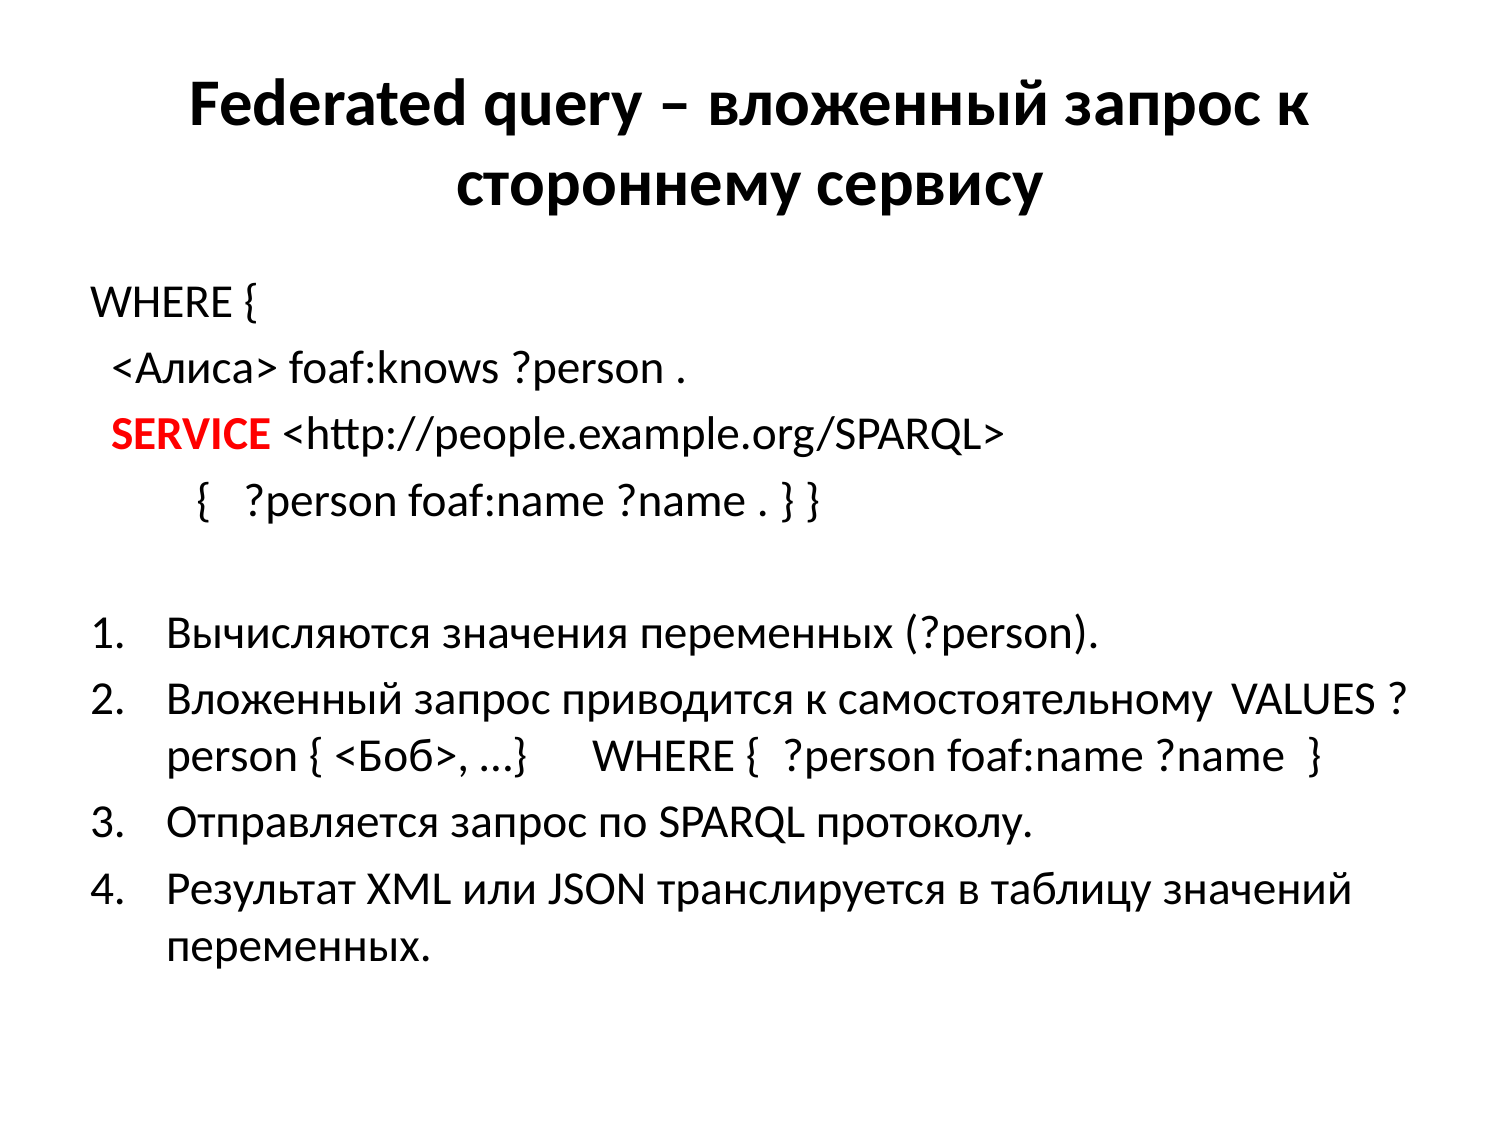

# Federated query – вложенный запрос к стороннему сервису
WHERE {
  <Алиса> foaf:knows ?person .
  SERVICE <http://people.example.org/SPARQL>
	{   ?person foaf:name ?name . } }

Вычисляются значения переменных (?person).
Вложенный запрос приводится к самостоятельному 				VALUES ?person { <Боб>, …} 							WHERE {  ?person foaf:name ?name  }
Отправляется запрос по SPARQL протоколу.
Результат XML или JSON транслируется в таблицу значений переменных.